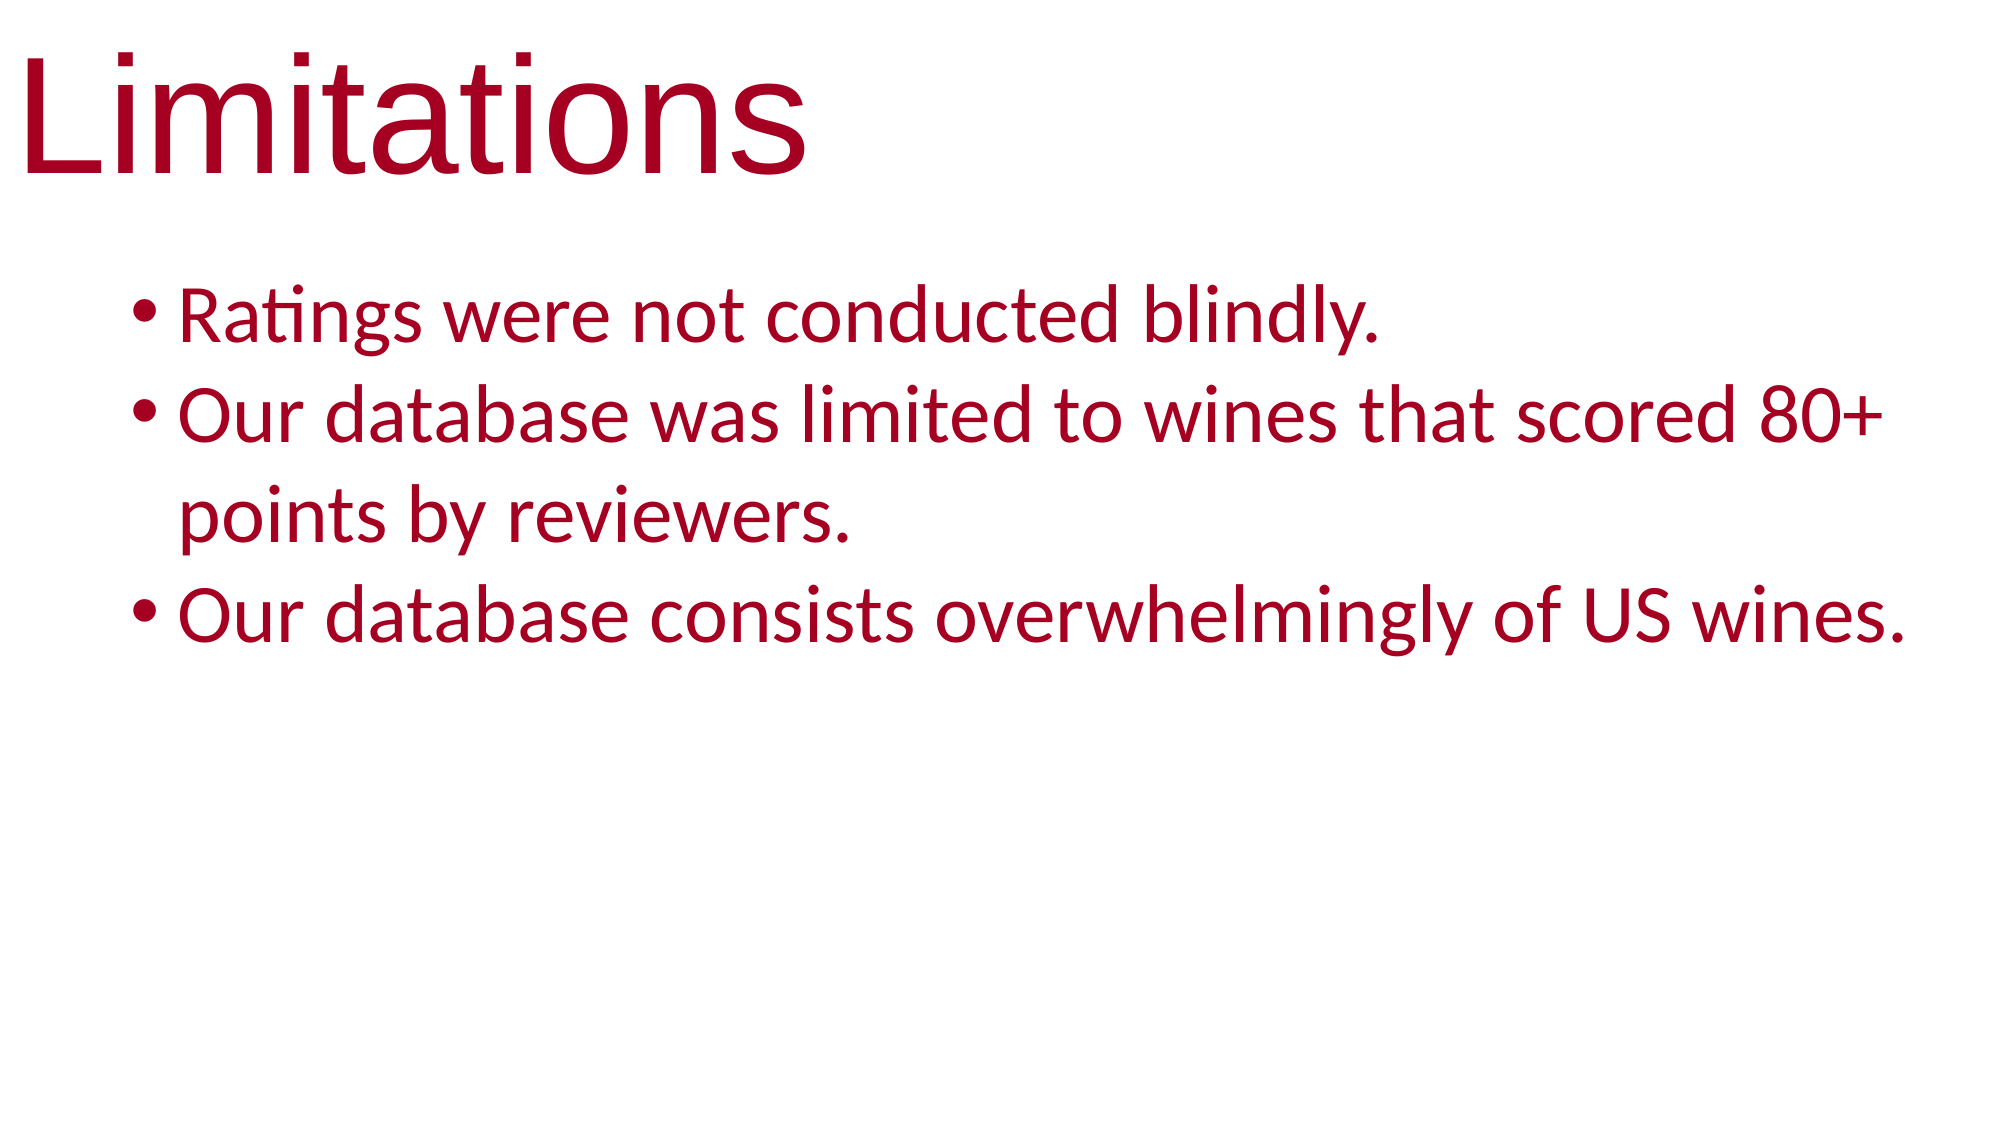

Limitations
Ratings were not conducted blindly.
Our database was limited to wines that scored 80+ points by reviewers.
Our database consists overwhelmingly of US wines.